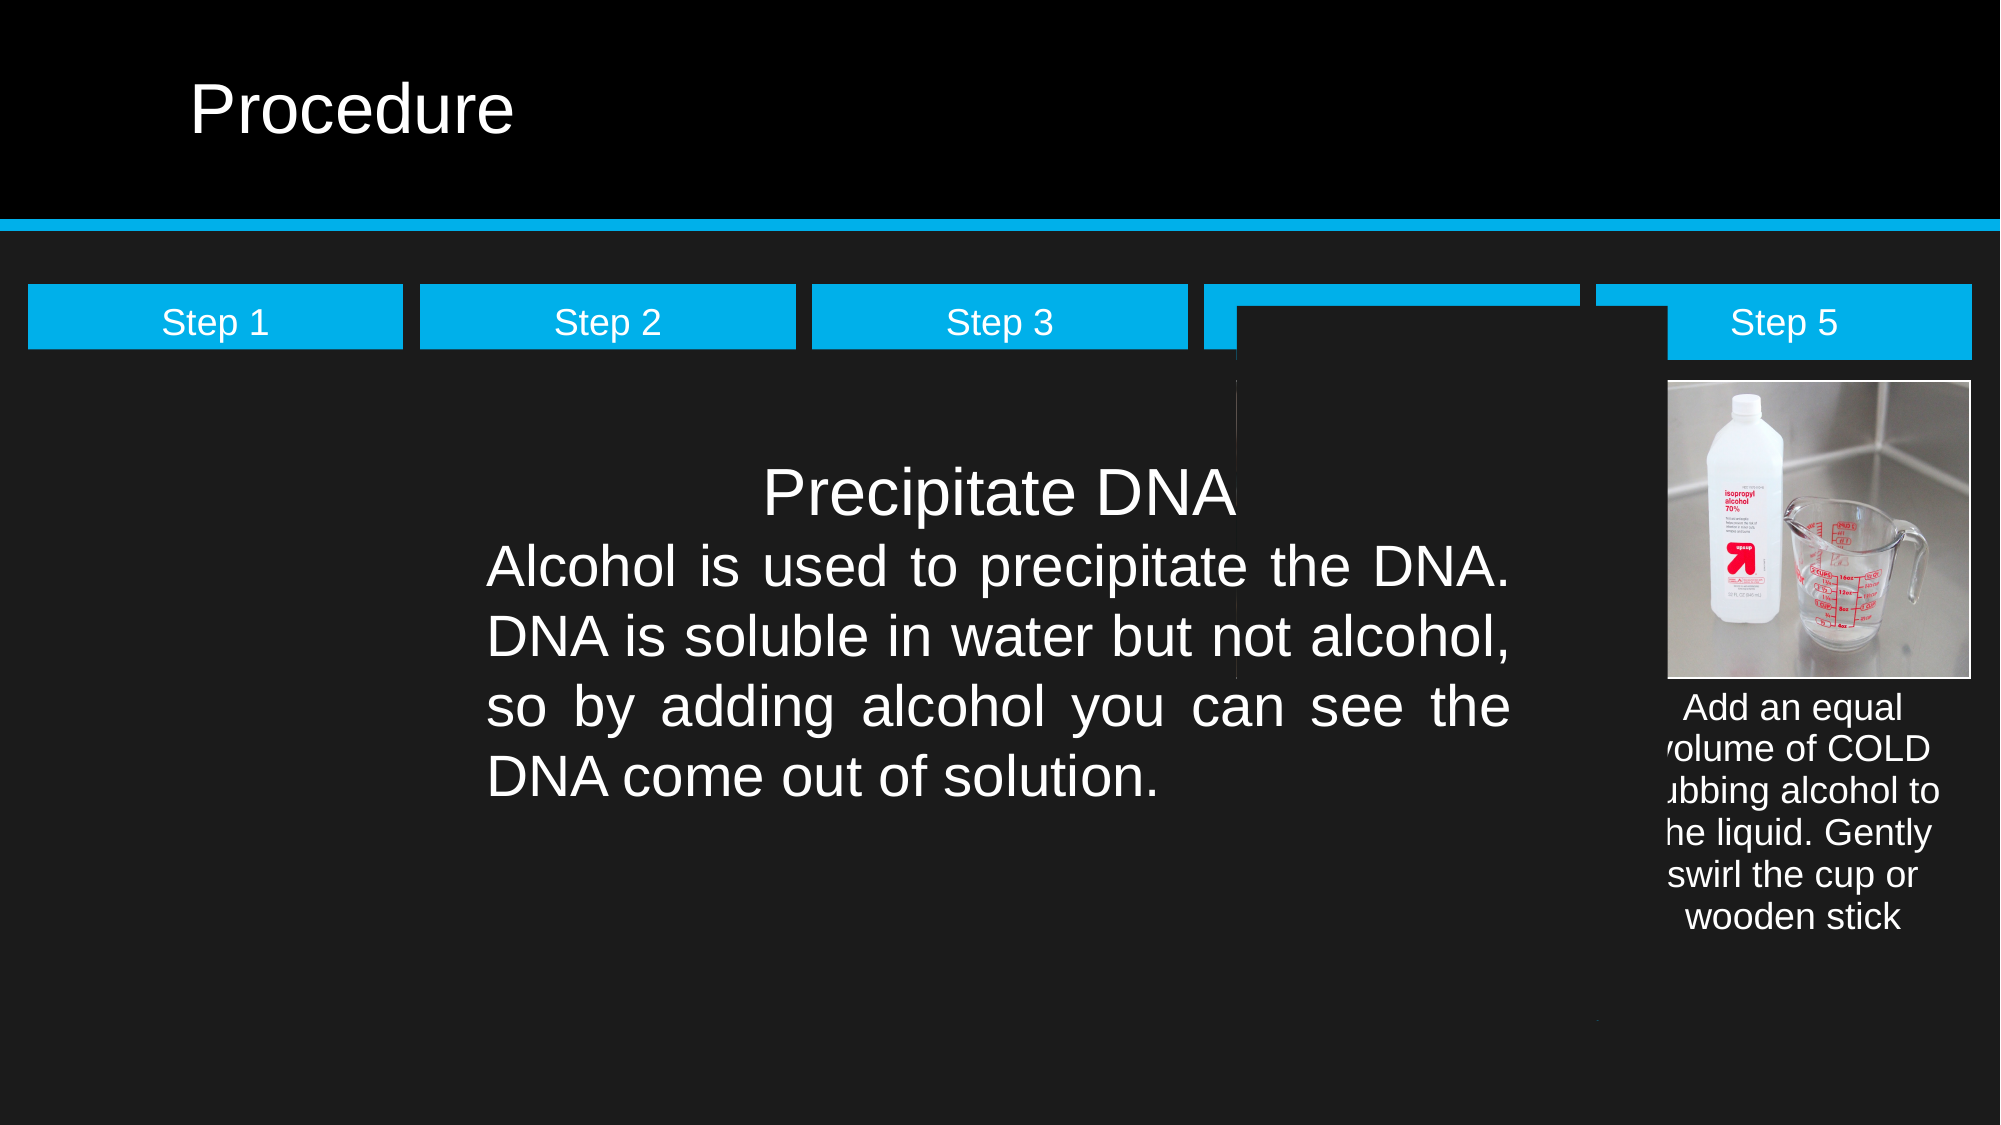

# Procedure
Step 1
Put on gloves and squish the strawberries into one of the plastic cups
Step 2
Step 3
Step 4
Step 5
Add an equal volume of COLD rubbing alcohol to the liquid. Gently swirl the cup or wooden stick

Precipitate DNA
Alcohol is used to precipitate the DNA. DNA is soluble in water but not alcohol, so by adding alcohol you can see the DNA come out of solution.